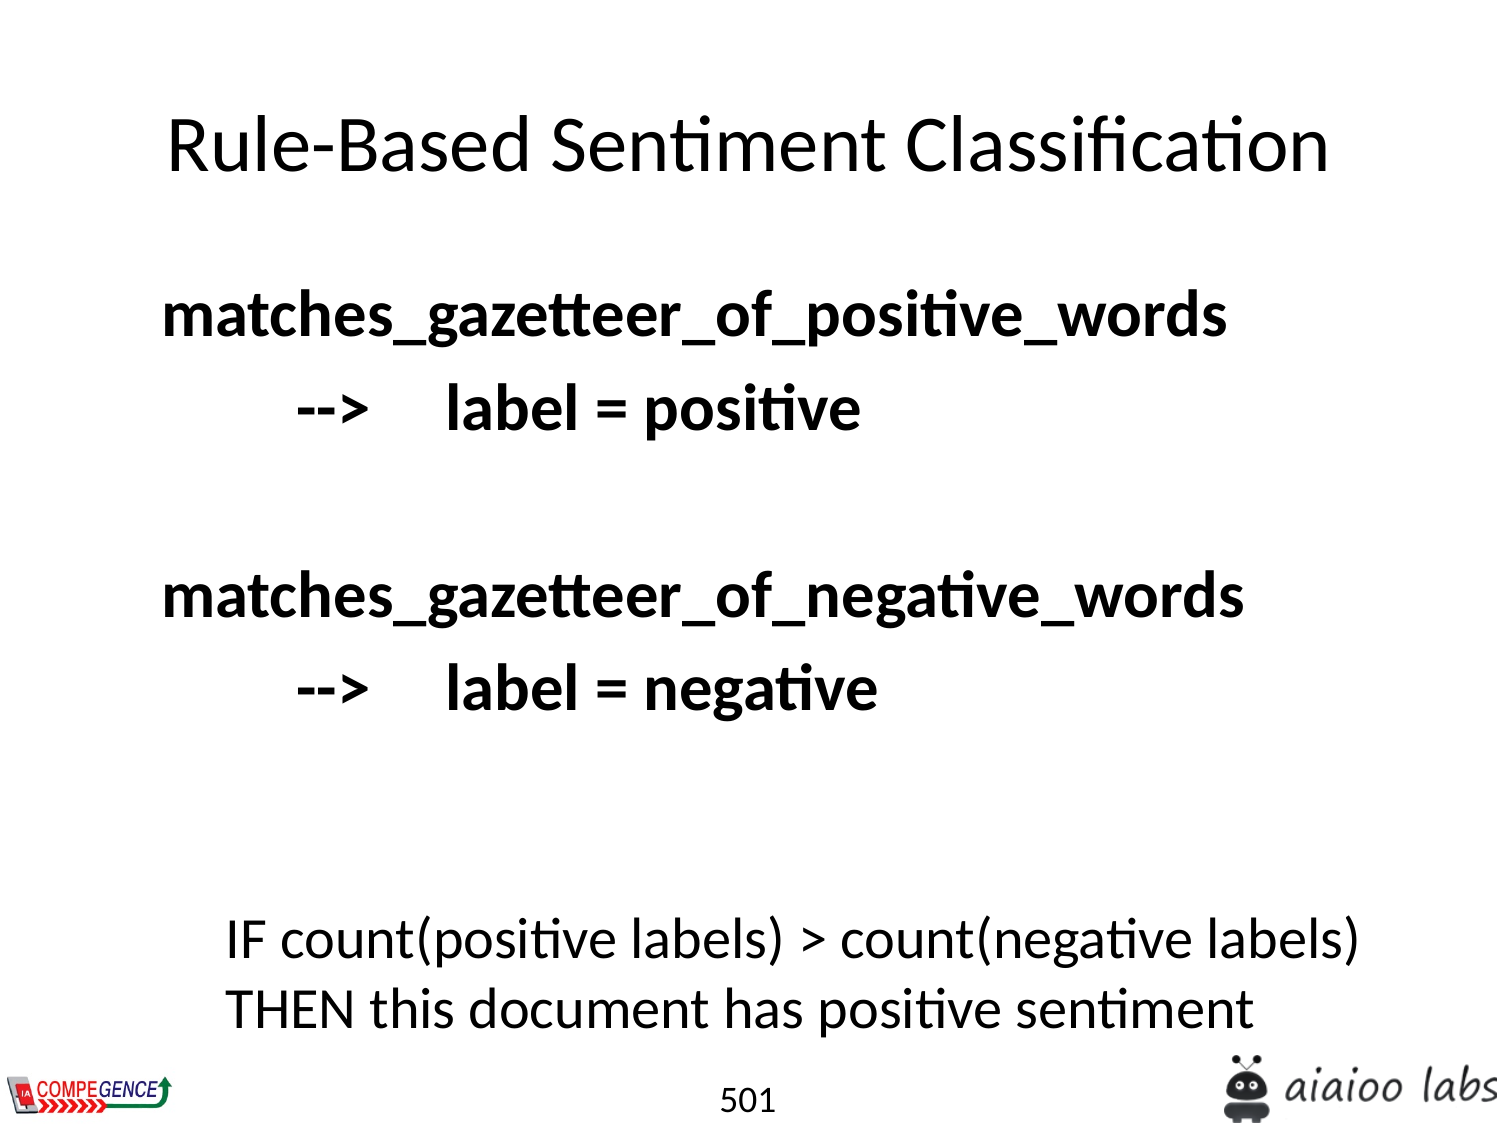

# Rule-Based Sentiment Classification
	 matches_gazetteer_of_positive_words
		-->     label = positive

	 matches_gazetteer_of_negative_words
		-->     label = negative

	IF count(positive labels) > count(negative labels)
	THEN this document has positive sentiment